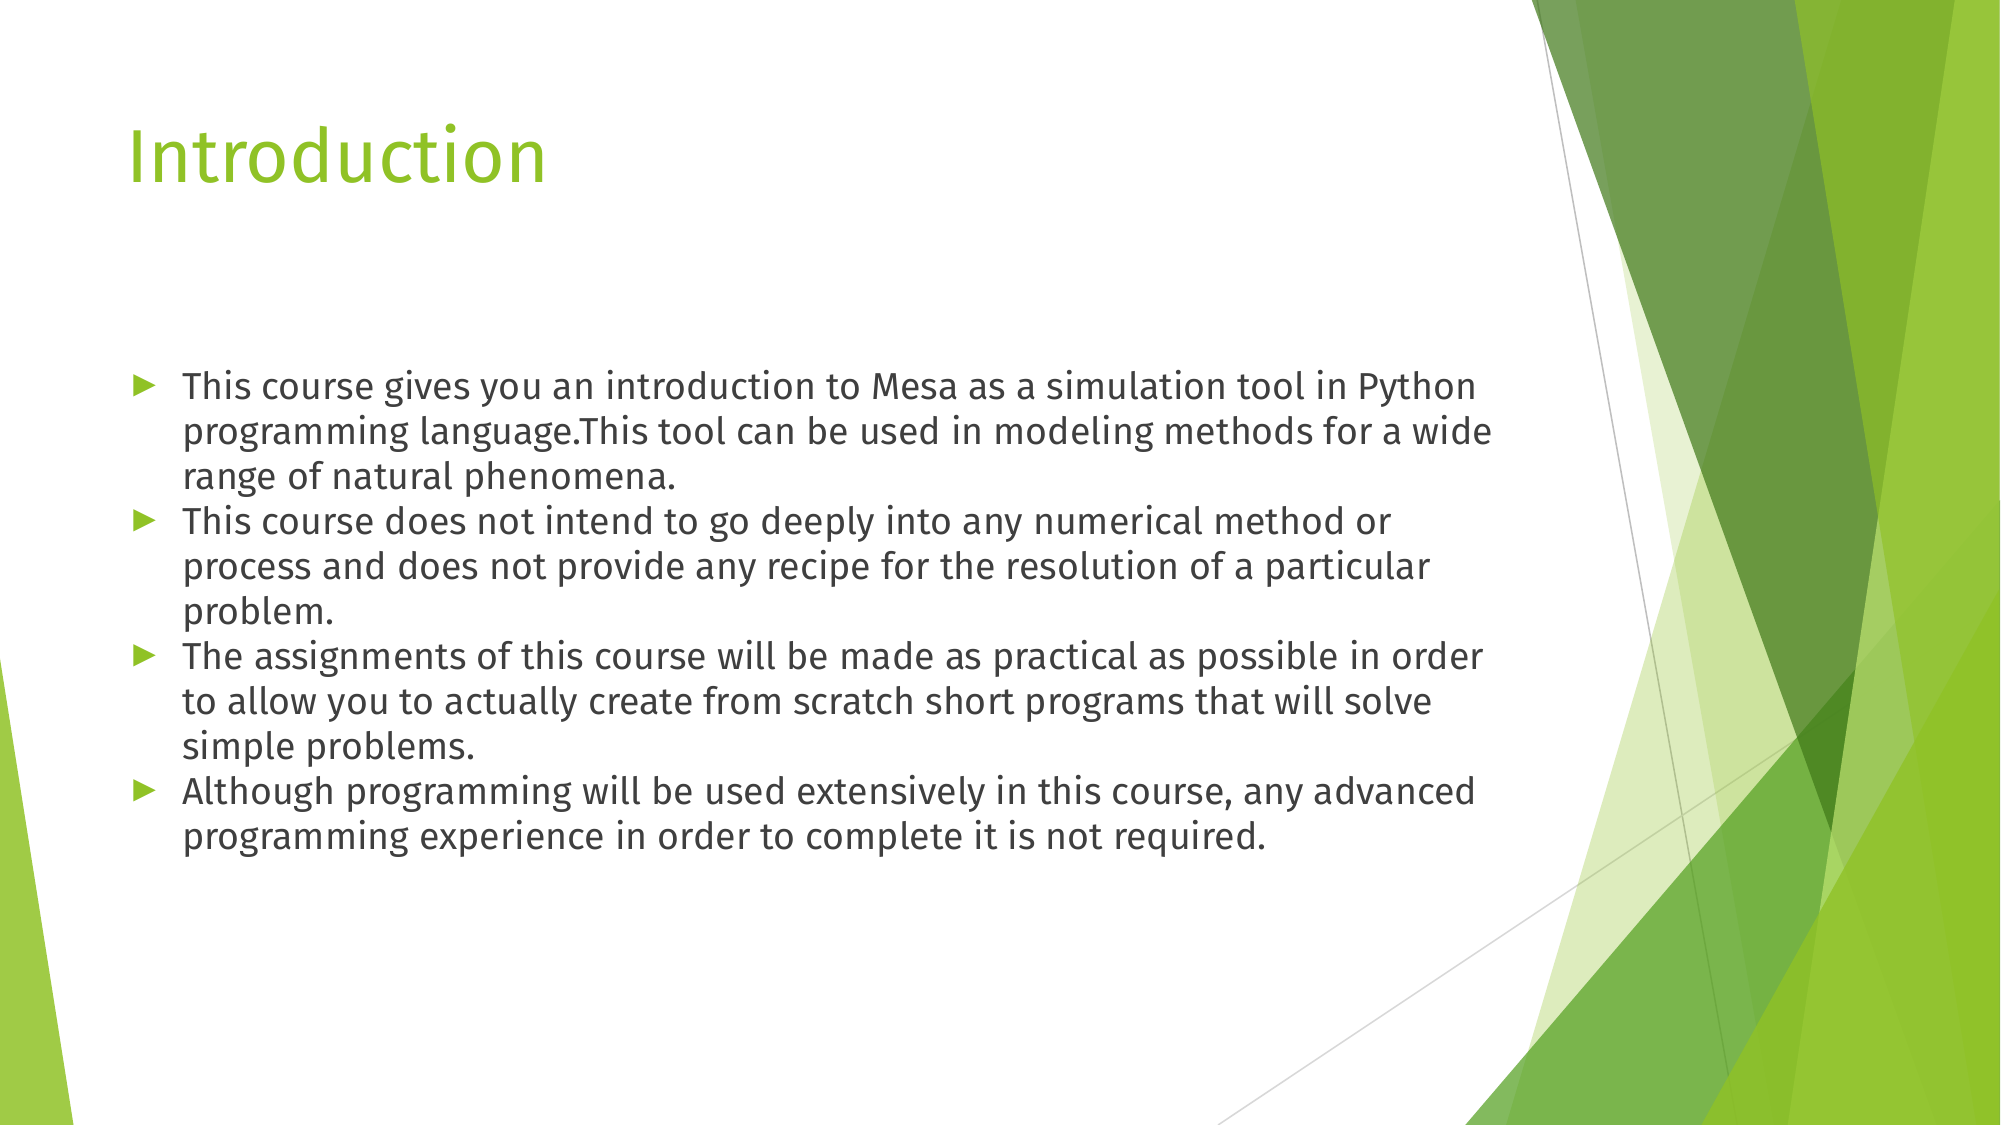

# Introduction
This course gives you an introduction to Mesa as a simulation tool in Python programming language.This tool can be used in modeling methods for a wide range of natural phenomena.
This course does not intend to go deeply into any numerical method or process and does not provide any recipe for the resolution of a particular problem.
The assignments of this course will be made as practical as possible in order to allow you to actually create from scratch short programs that will solve simple problems.
Although programming will be used extensively in this course, any advanced programming experience in order to complete it is not required.